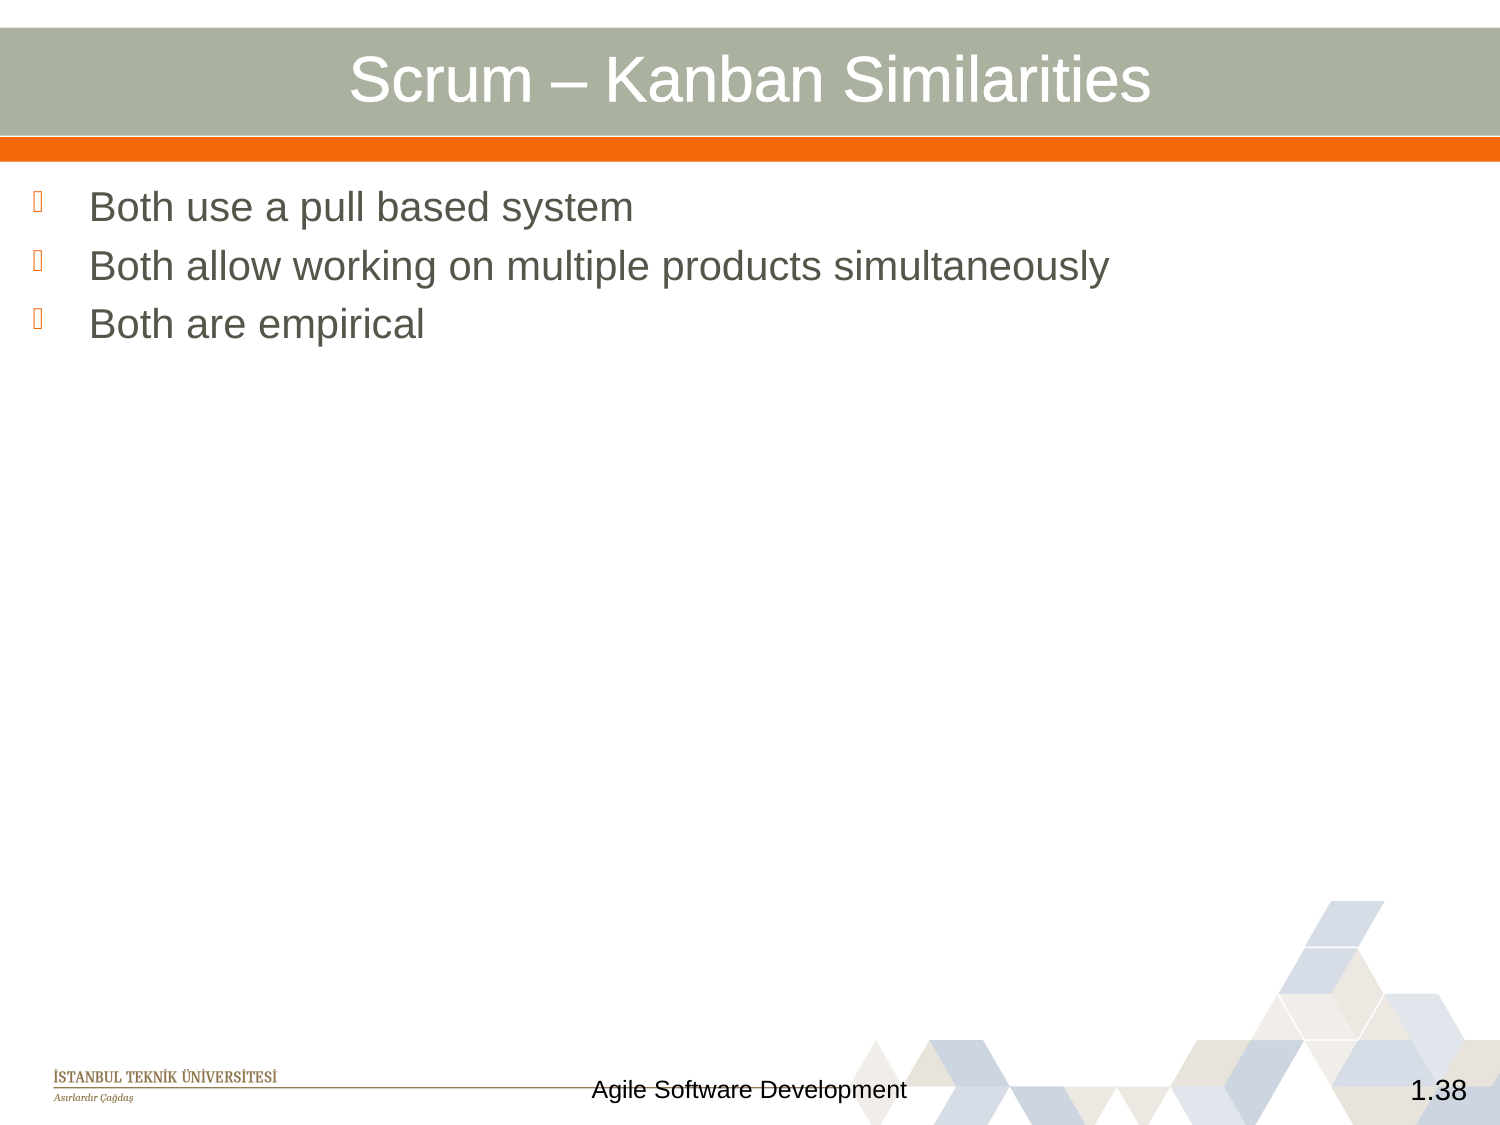

# Scrum – Kanban Similarities
Both use a pull based system
Both allow working on multiple products simultaneously
Both are empirical
Agile Software Development
1.38